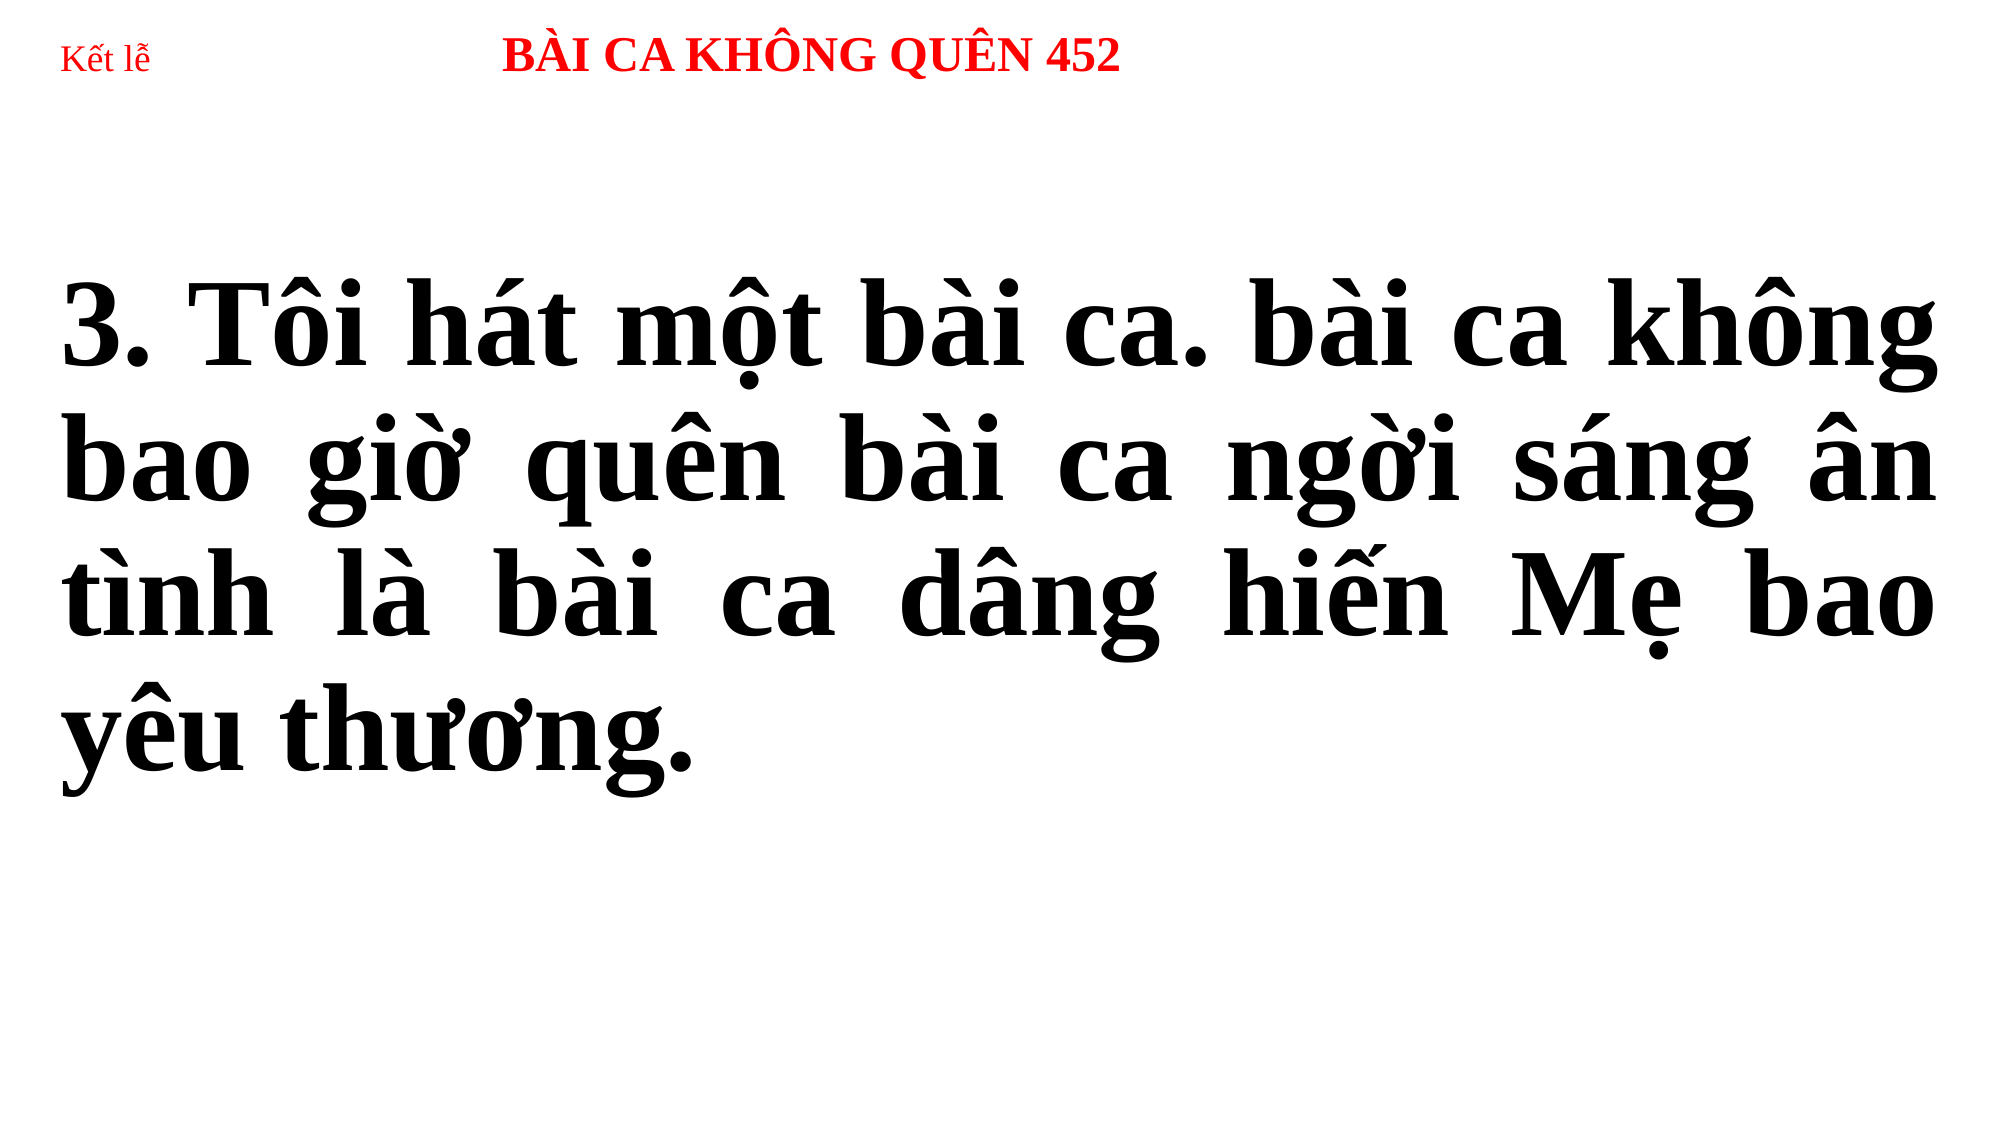

# Kết lễ                                     BÀI CA KHÔNG QUÊN 452
3. Tôi hát một bài ca. bài ca không bao giờ quên bài ca ngời sáng ân tình là bài ca dâng hiến Mẹ bao yêu thương.